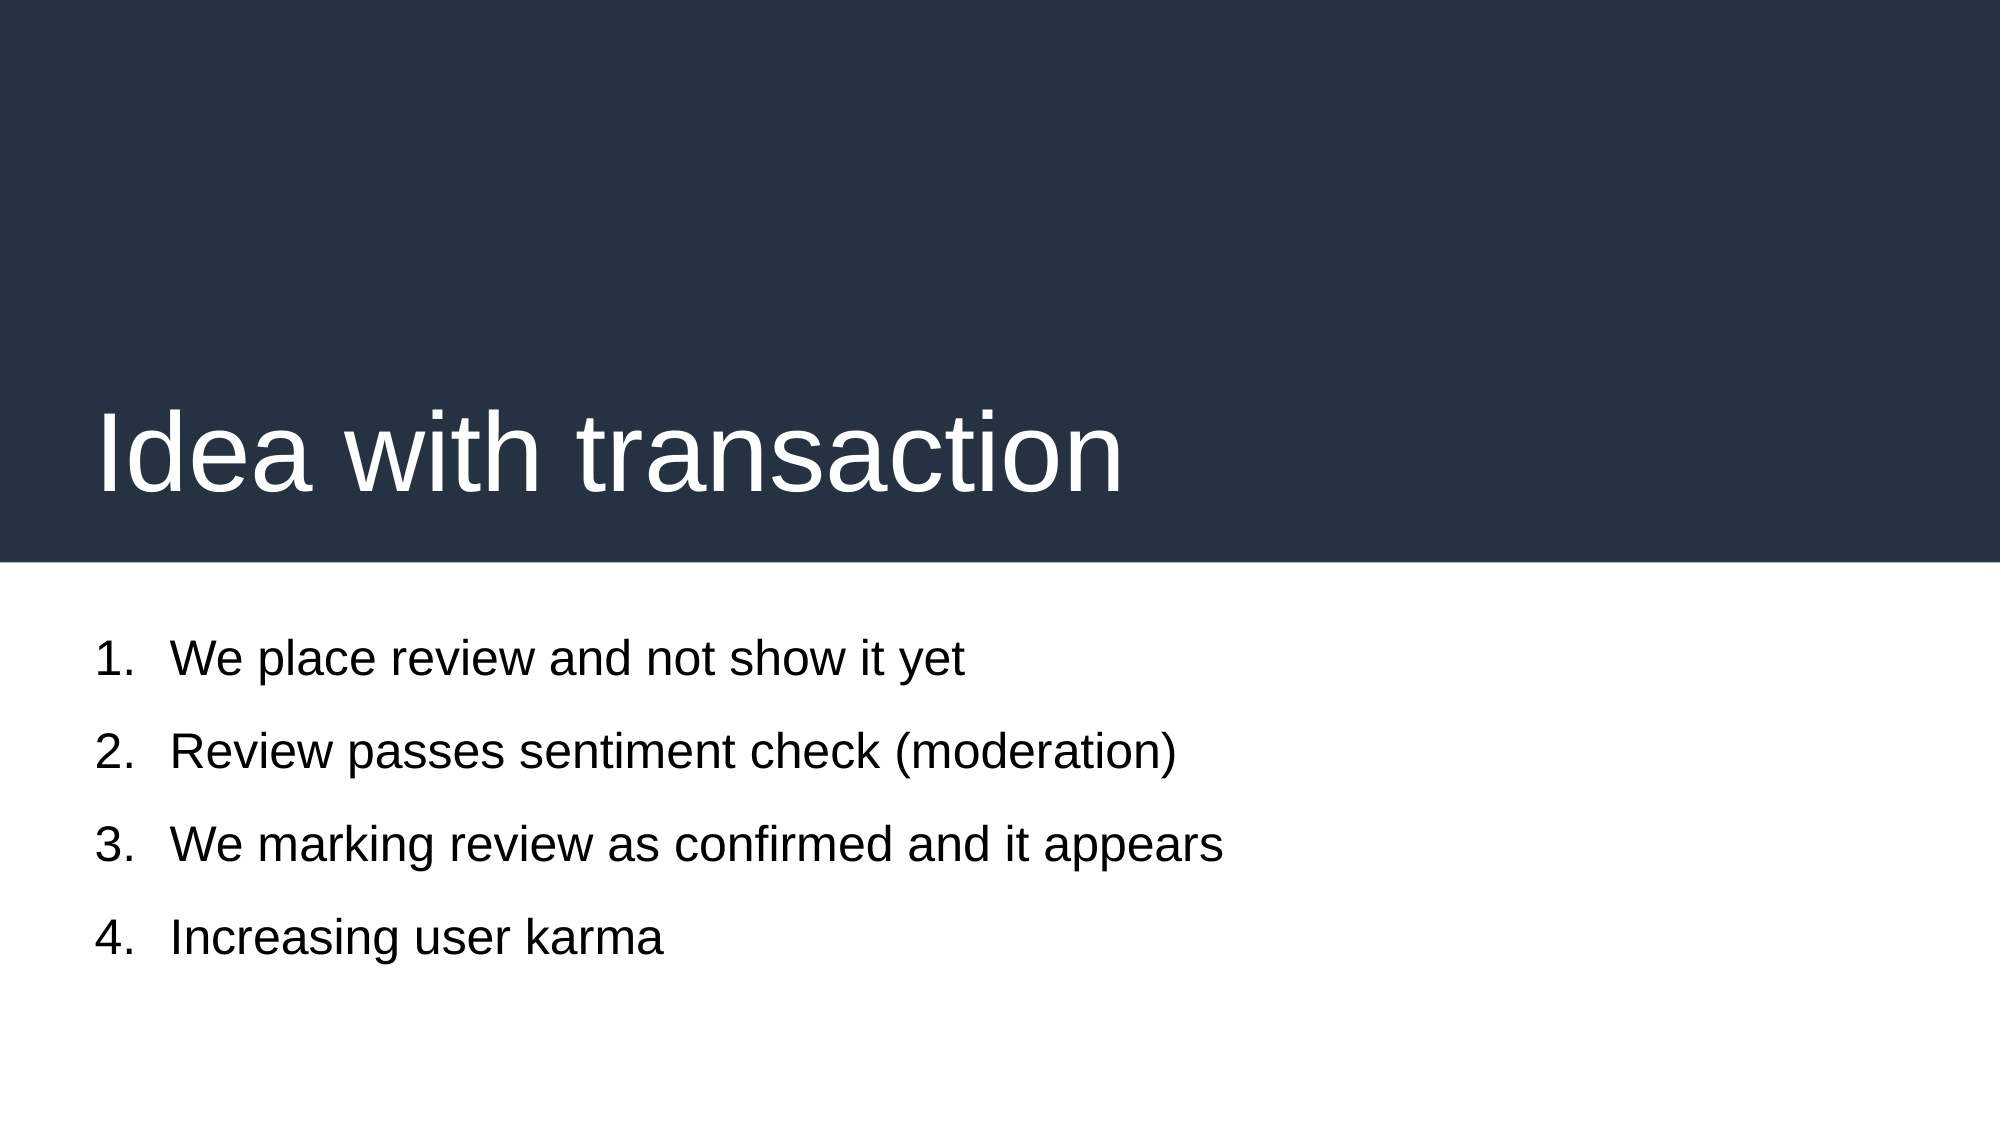

# Idea with transaction
We place review and not show it yet
Review passes sentiment check (moderation)
We marking review as confirmed and it appears
Increasing user karma